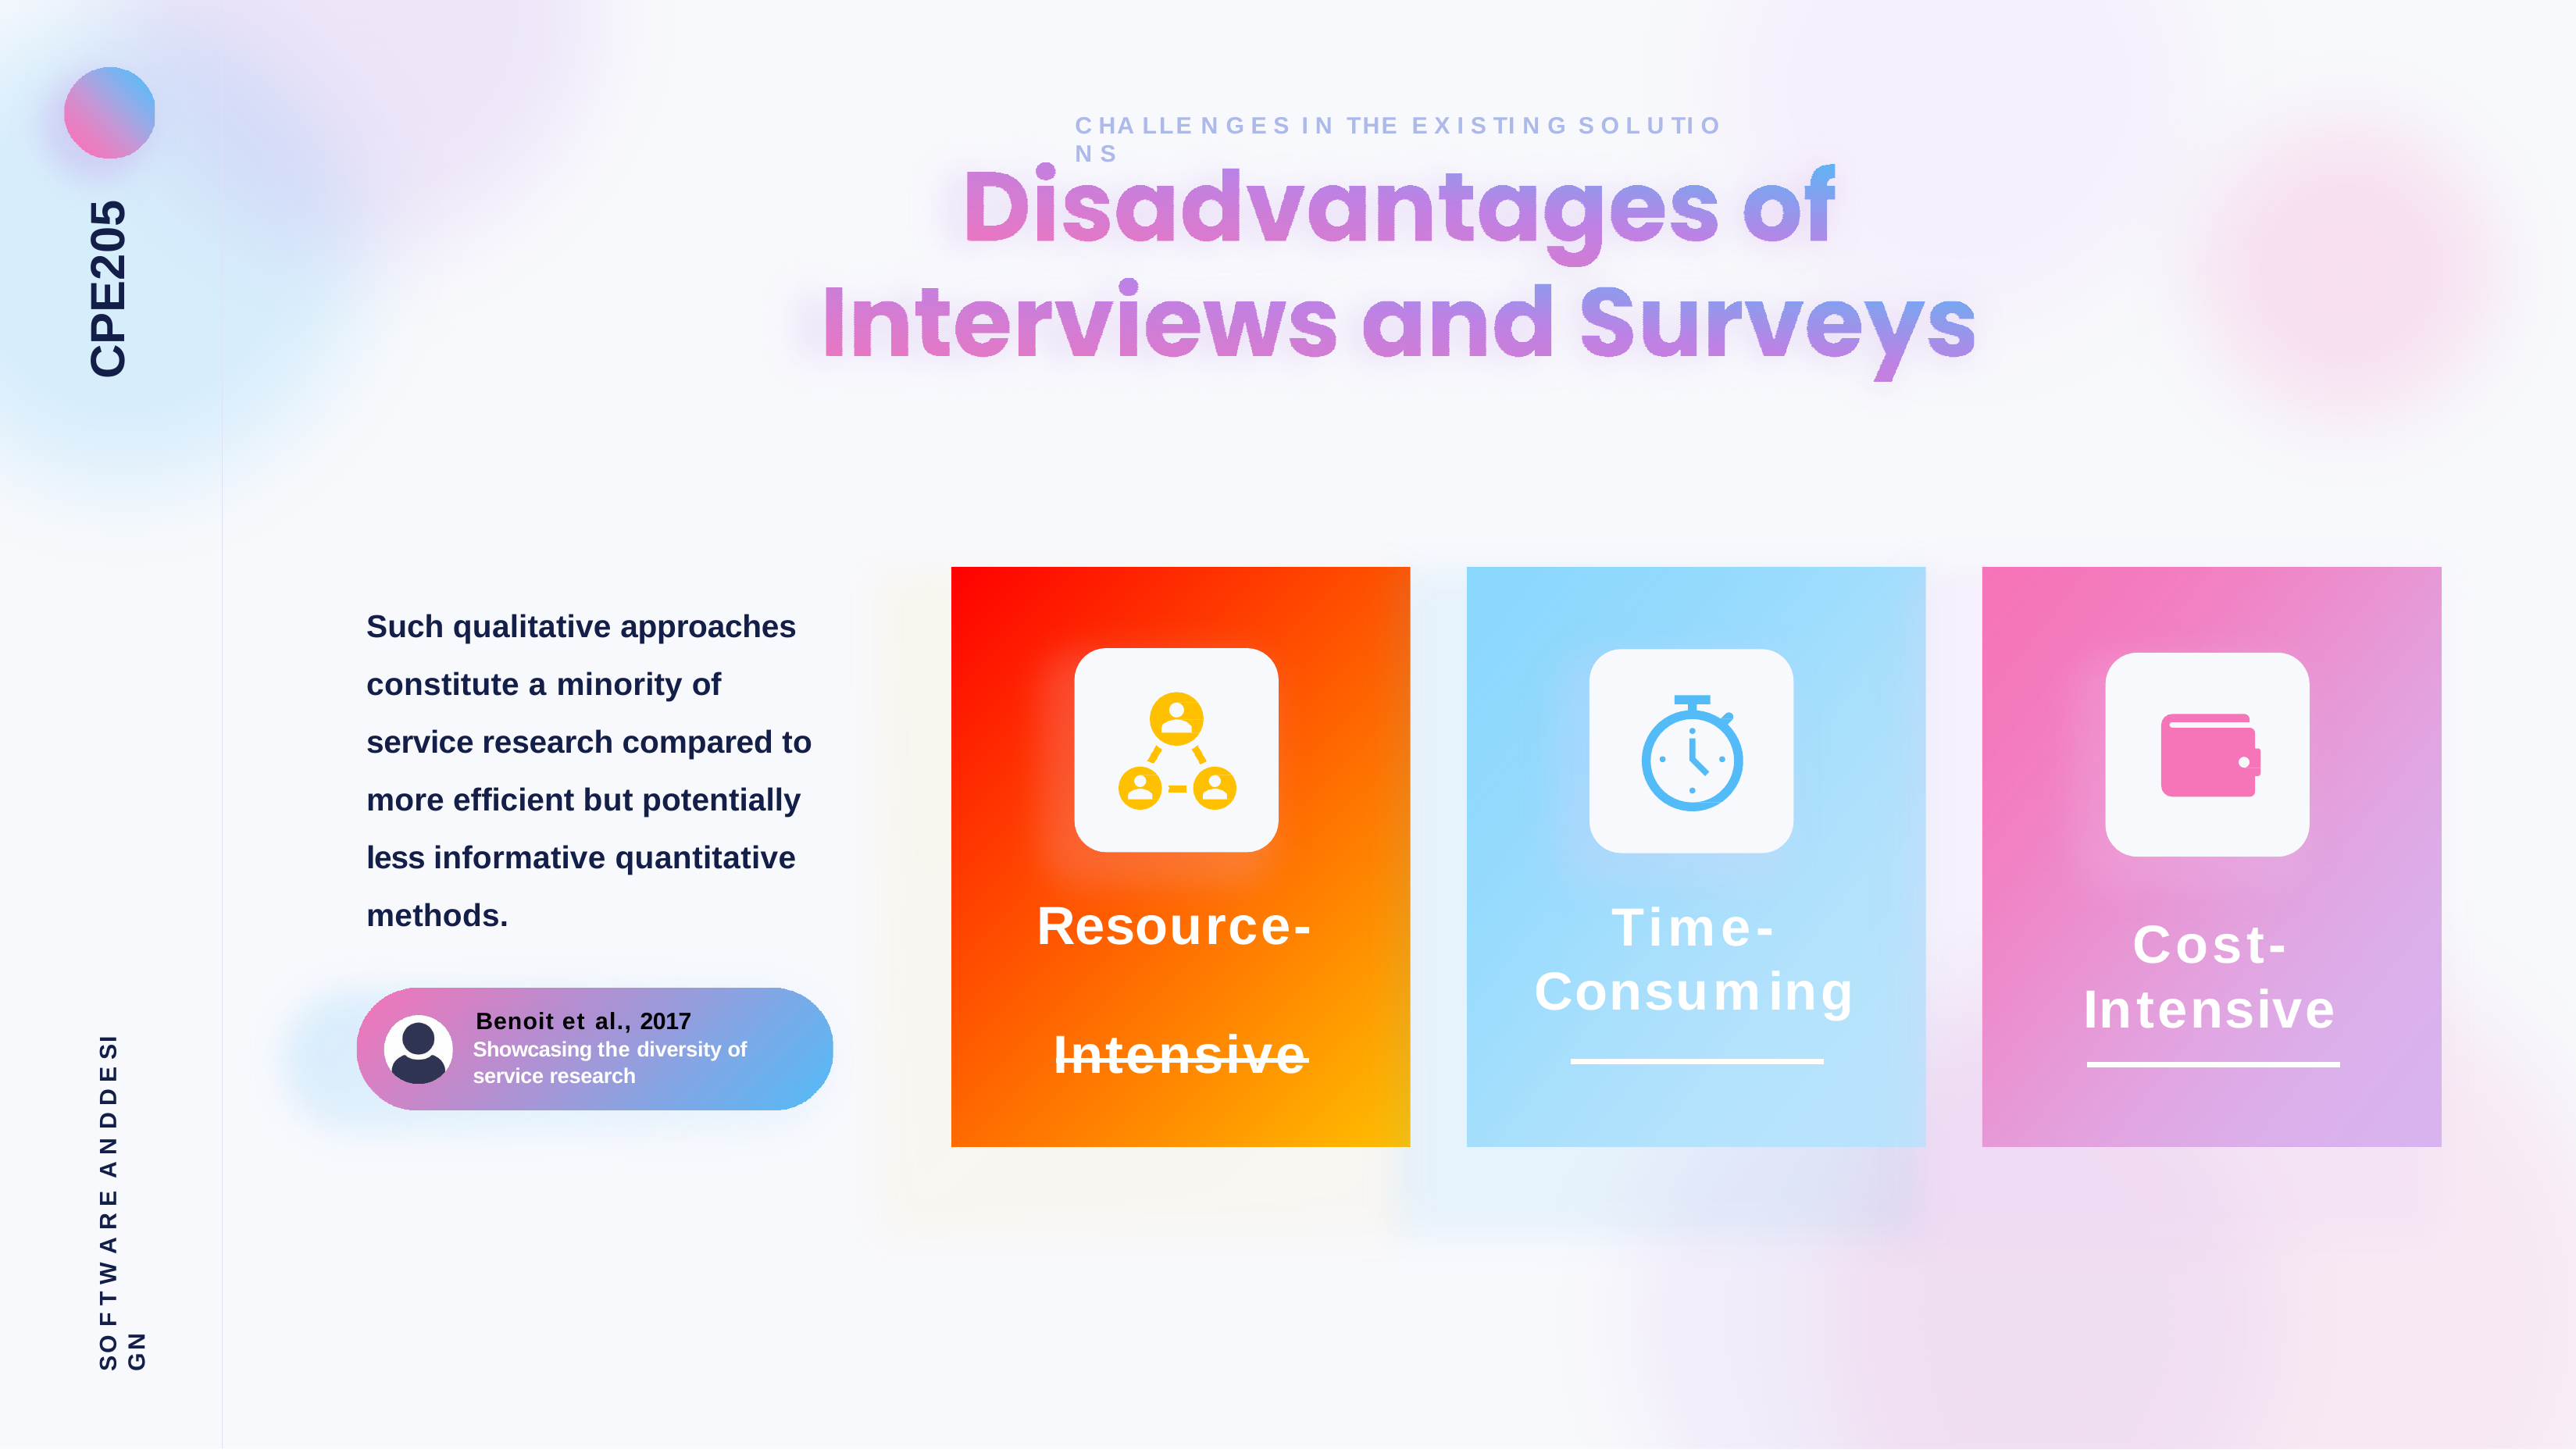

C HA LLE N G E S I N THE E X I S TI N G S O L U TI O N S

CPE205

Cost-  Intensive
Such qualitative approaches  constitute a minority of  service research compared to  more efficient but potentially  less informative quantitative  methods.

Resource-  Intensive
Time-  Consuming

Benoit et al., 2017  Showcasing the diversity of  service research
SO F T W A R E A N D D E SI GN